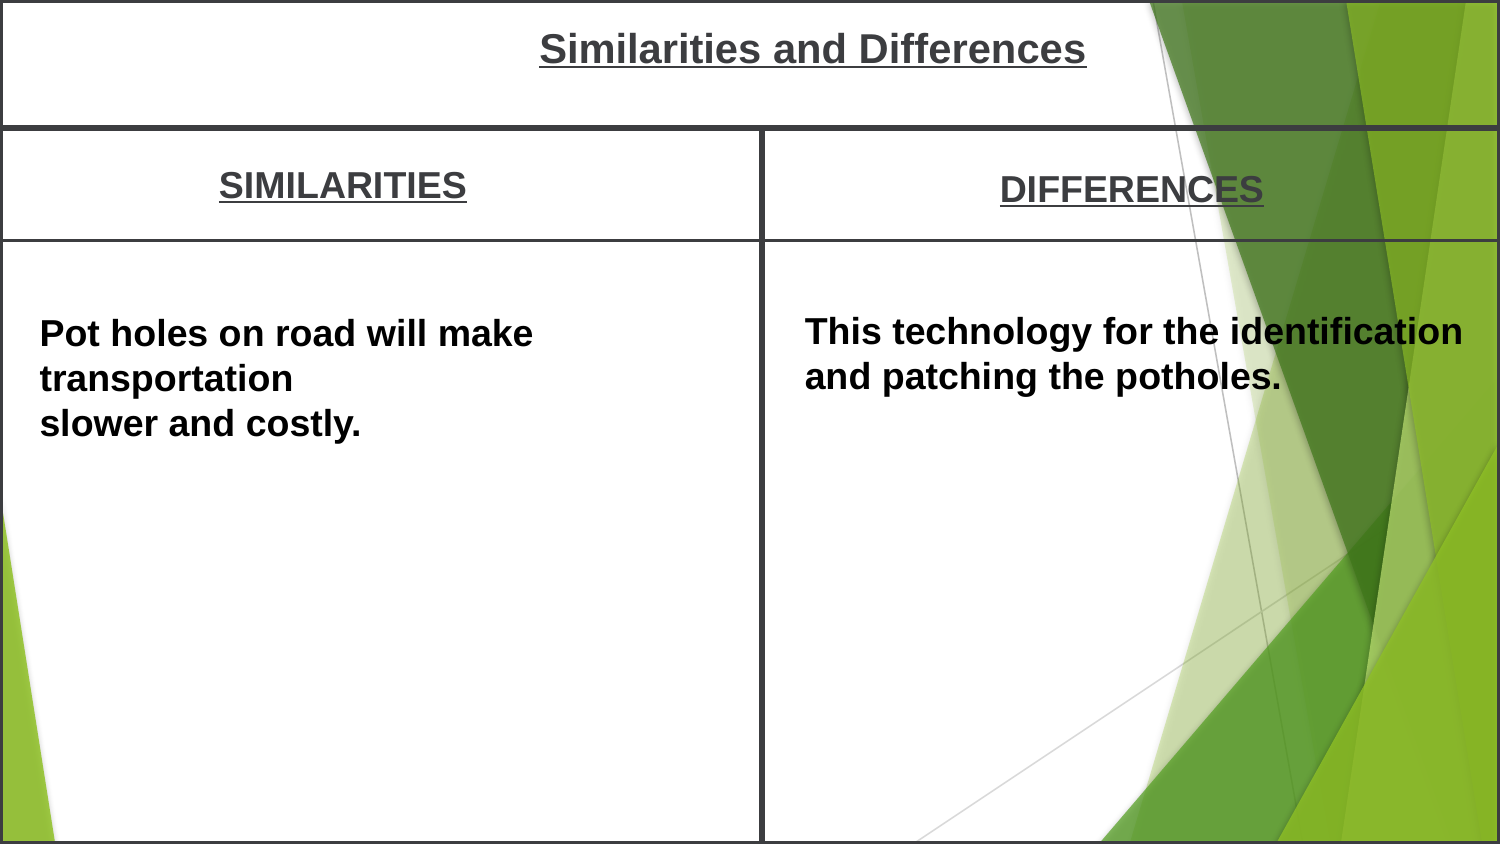

Similarities and Differences
SIMILARITIES
DIFFERENCES

Pot holes on road will make transportation
slower and costly.
This technology for the identification and patching the potholes.